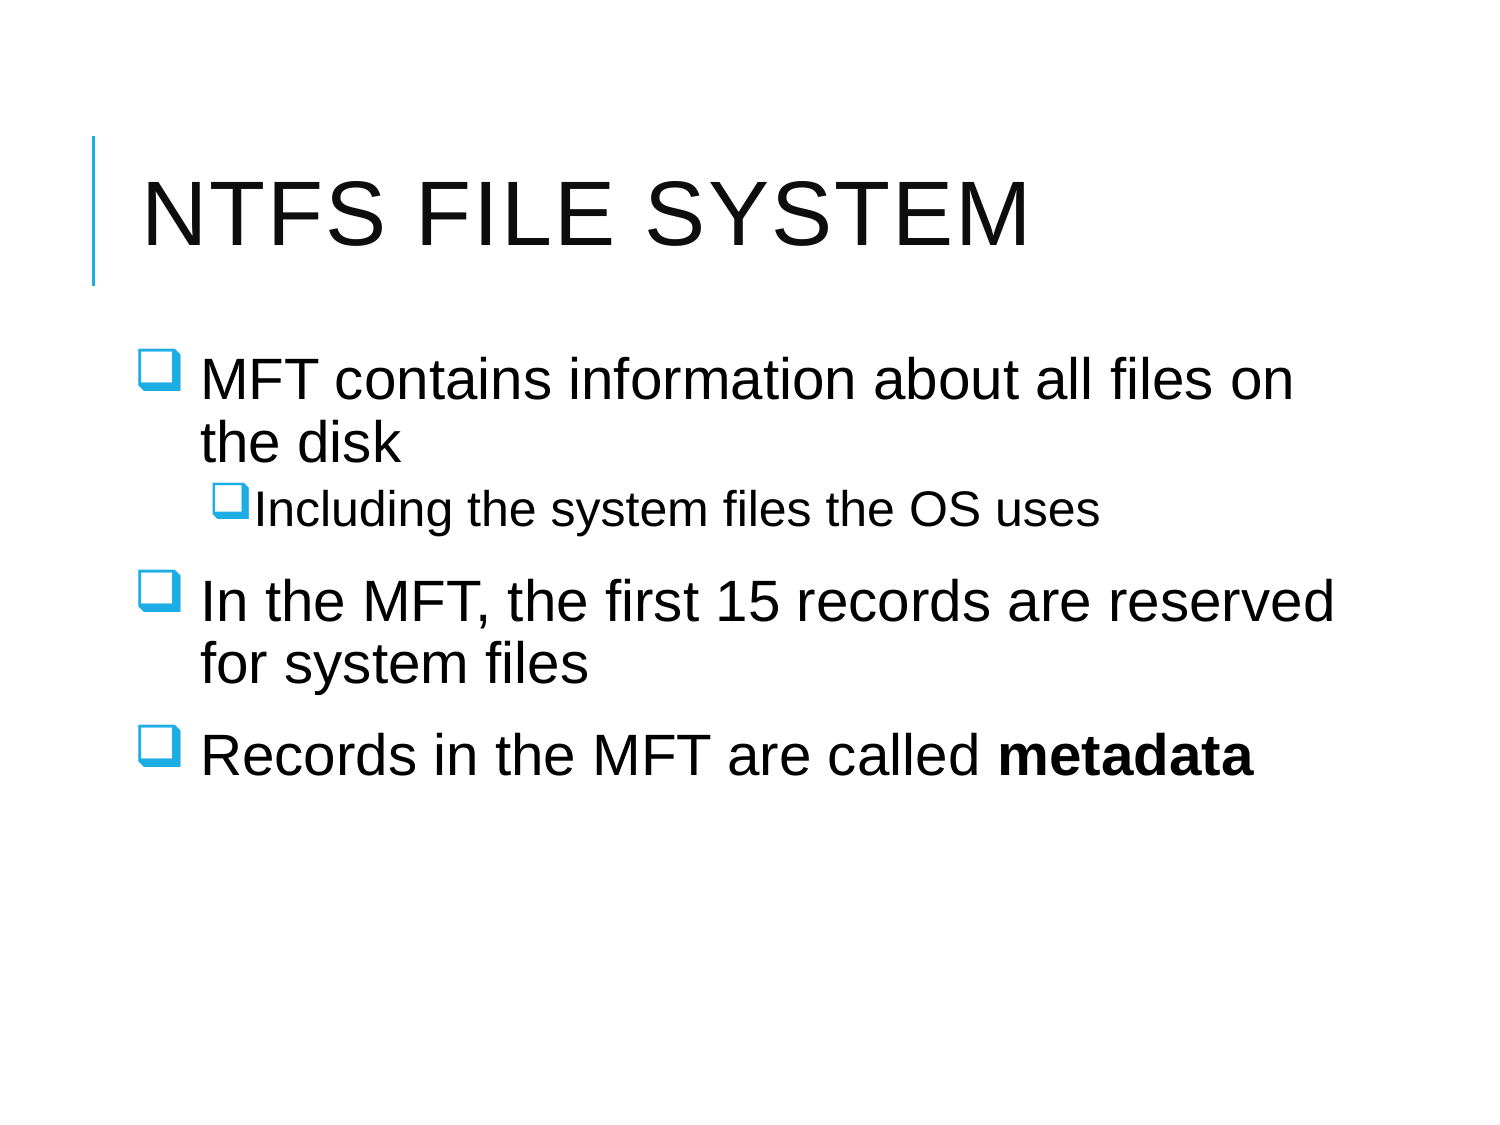

# NTFS File System
MFT contains information about all files on the disk
Including the system files the OS uses
In the MFT, the first 15 records are reserved for system files
Records in the MFT are called metadata